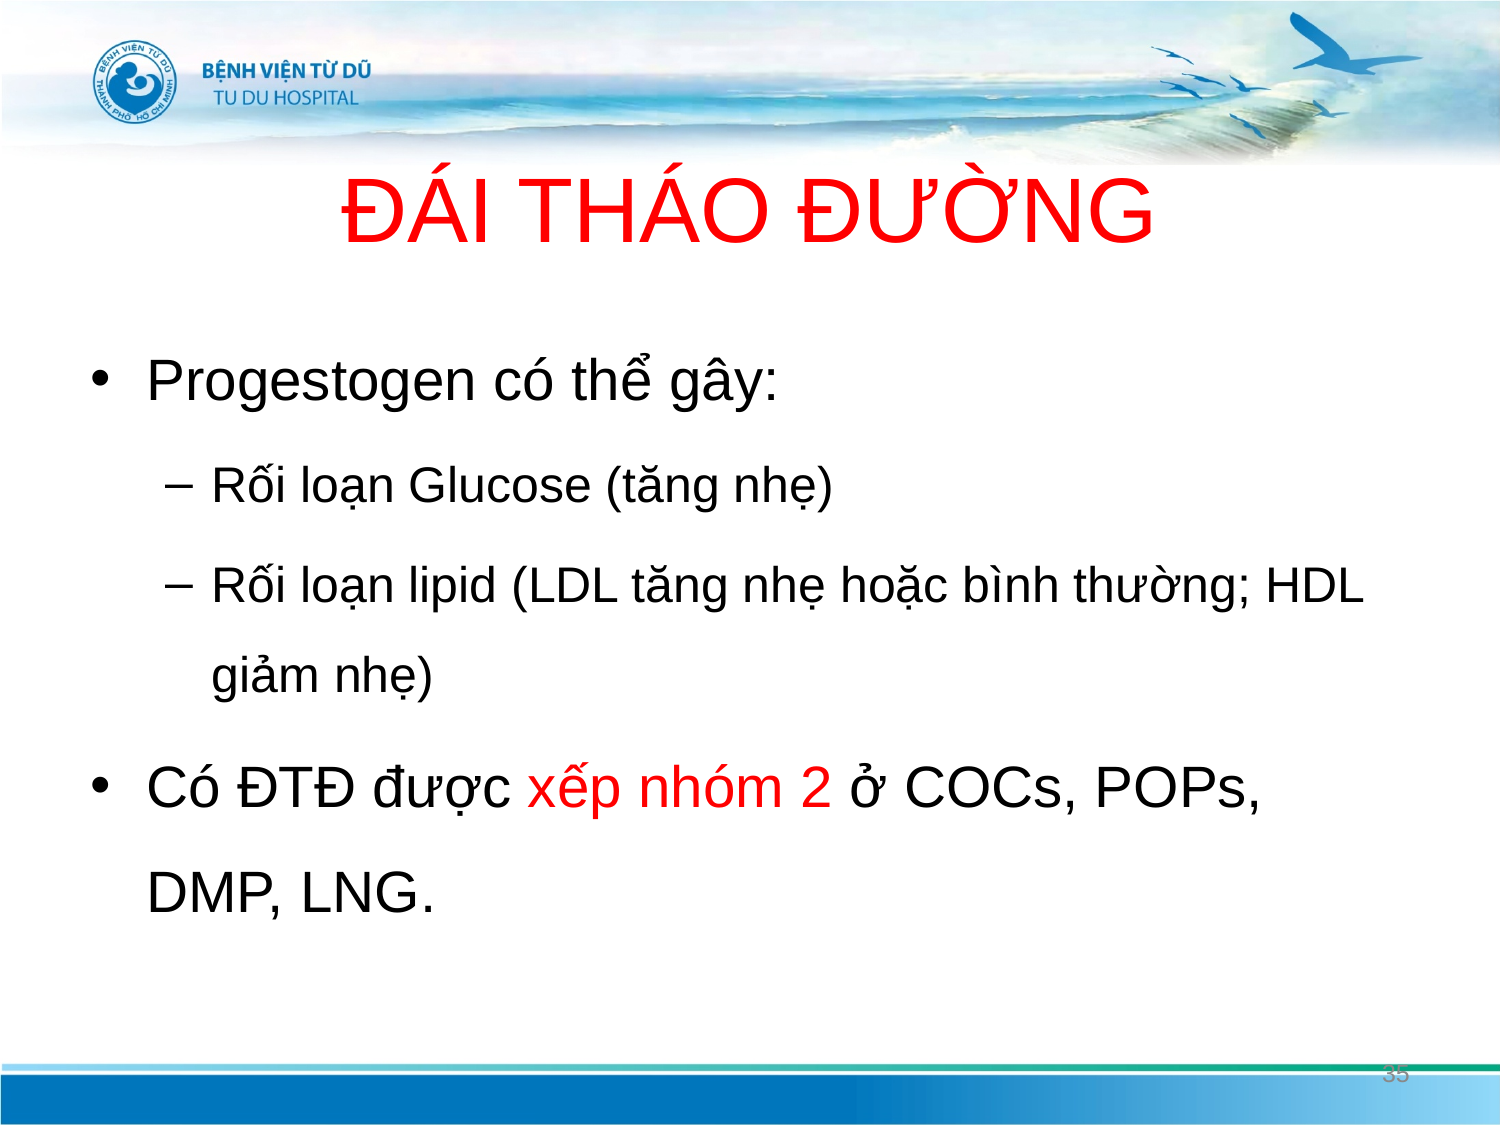

# ĐÁI THÁO ĐƯỜNG
Progestogen có thể gây:
Rối loạn Glucose (tăng nhẹ)
Rối loạn lipid (LDL tăng nhẹ hoặc bình thường; HDL giảm nhẹ)
Có ĐTĐ được xếp nhóm 2 ở COCs, POPs, DMP, LNG.

35